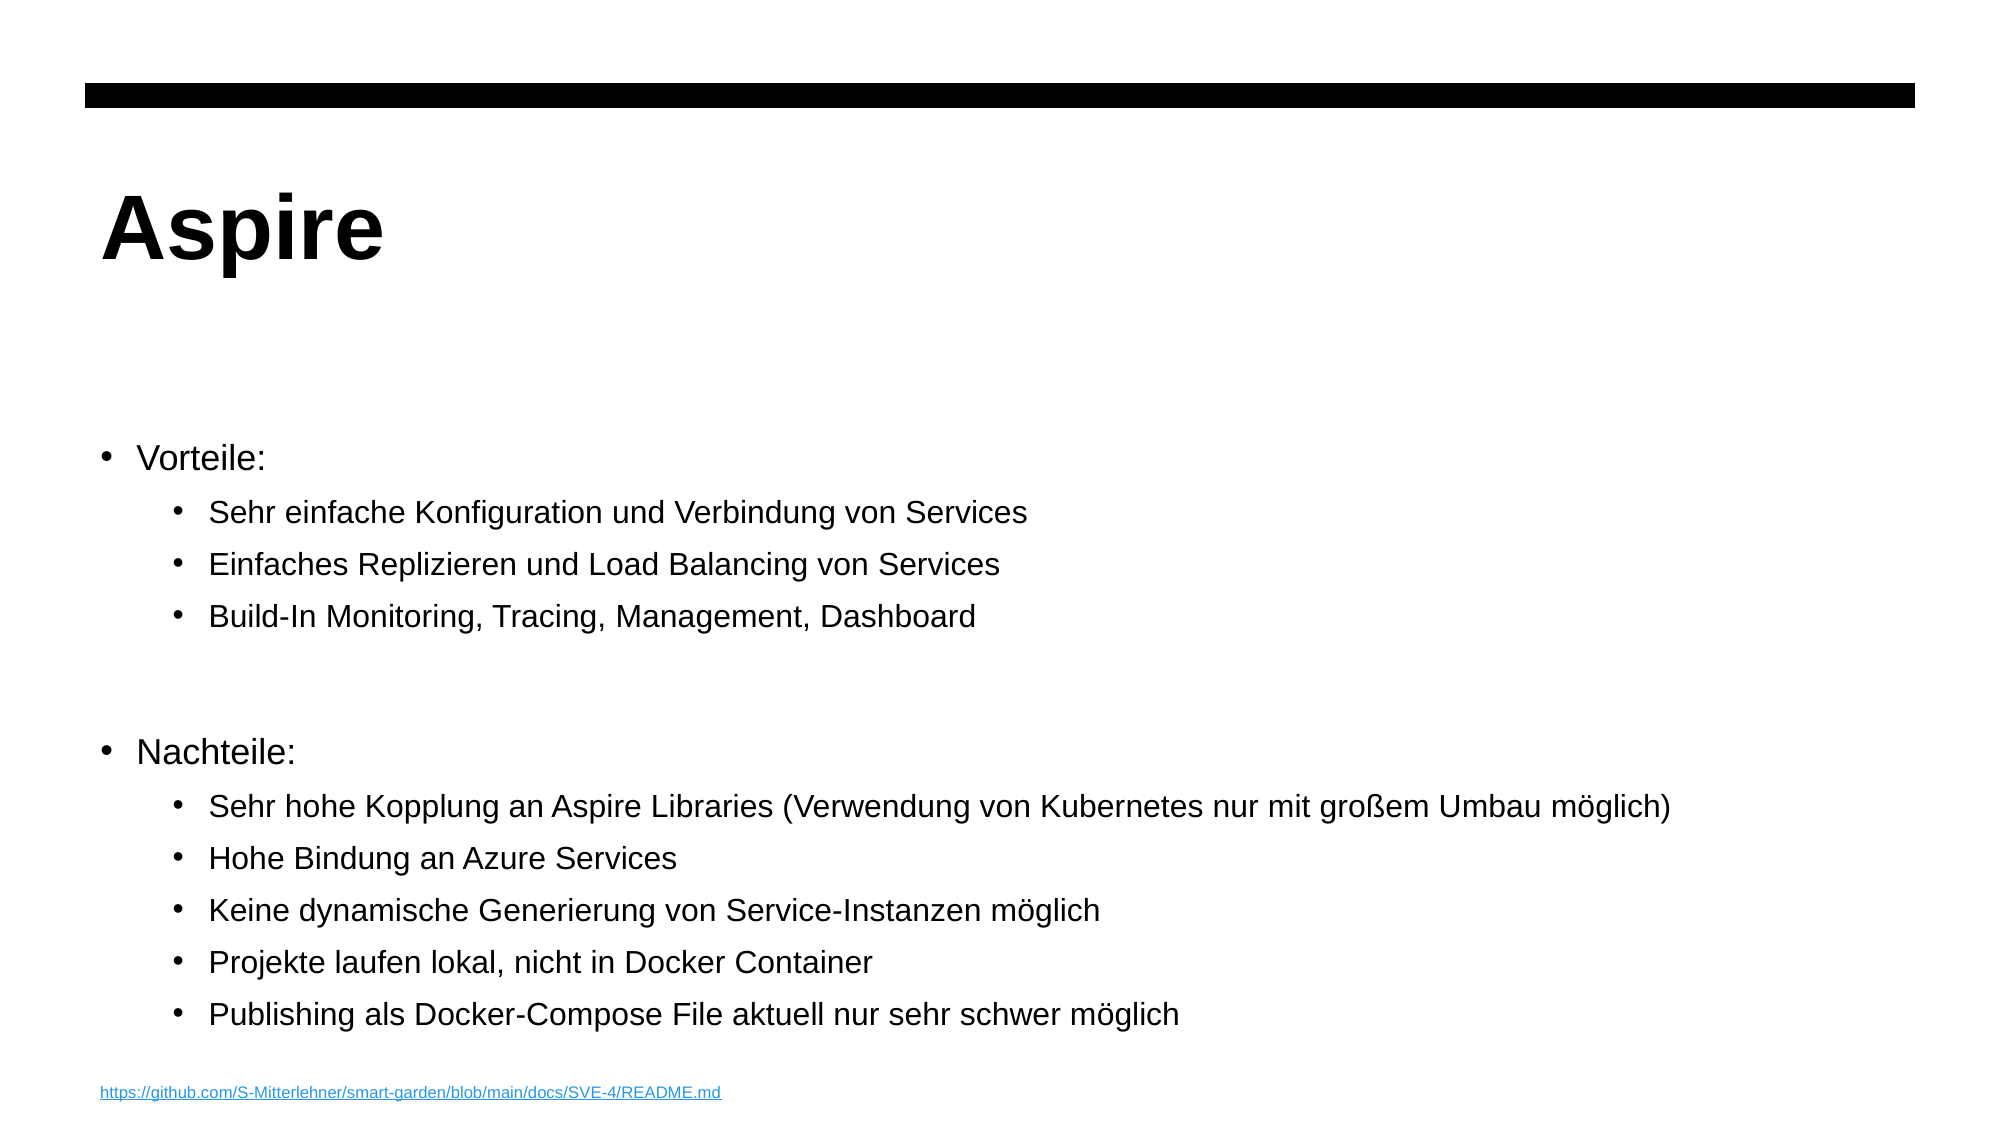

# Aspire
Vorteile:
Sehr einfache Konfiguration und Verbindung von Services
Einfaches Replizieren und Load Balancing von Services
Build-In Monitoring, Tracing, Management, Dashboard

Nachteile:
Sehr hohe Kopplung an Aspire Libraries (Verwendung von Kubernetes nur mit großem Umbau möglich)
Hohe Bindung an Azure Services
Keine dynamische Generierung von Service-Instanzen möglich
Projekte laufen lokal, nicht in Docker Container
Publishing als Docker-Compose File aktuell nur sehr schwer möglich

https://github.com/S-Mitterlehner/smart-garden/blob/main/docs/SVE-4/README.md